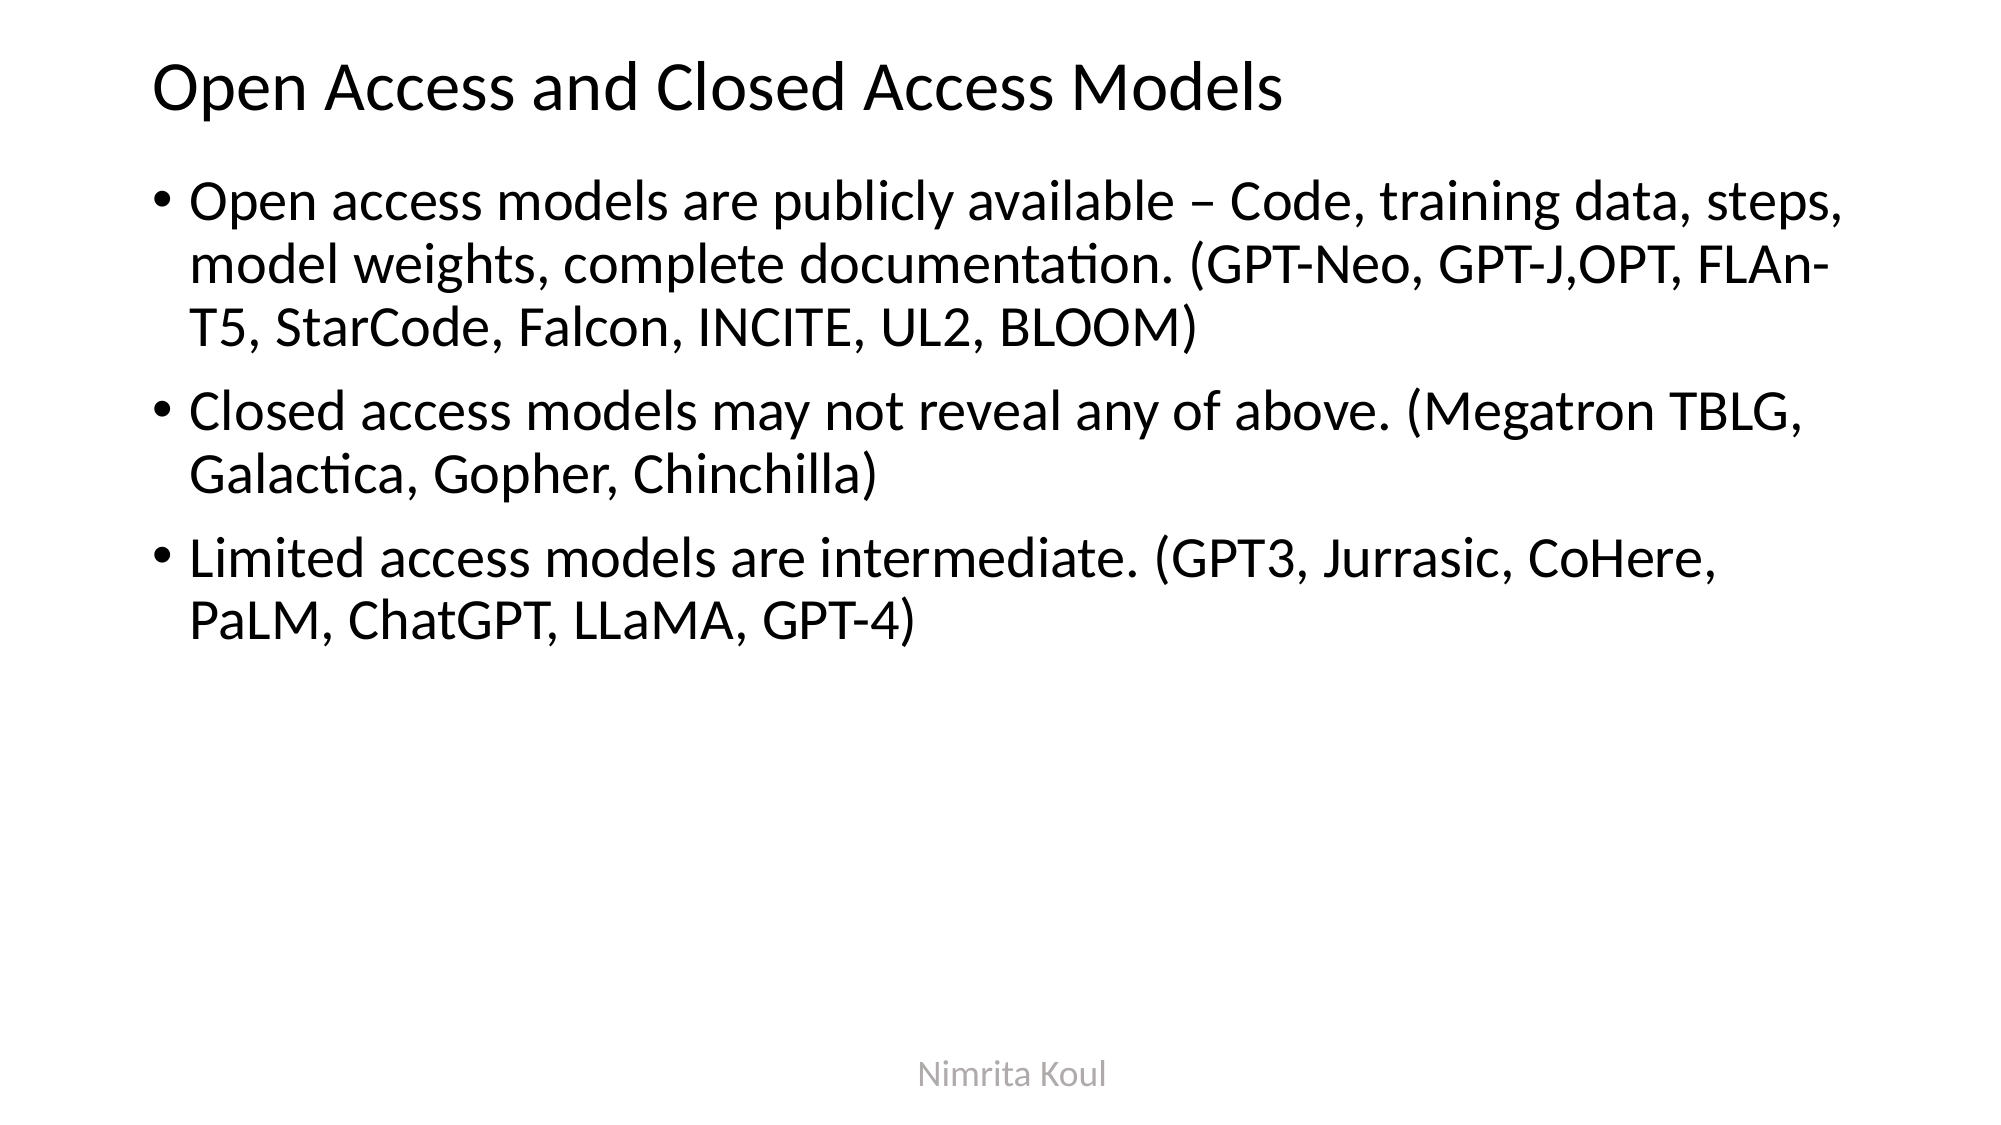

# Open Access and Closed Access Models
Open access models are publicly available – Code, training data, steps, model weights, complete documentation. (GPT-Neo, GPT-J,OPT, FLAn-T5, StarCode, Falcon, INCITE, UL2, BLOOM)
Closed access models may not reveal any of above. (Megatron TBLG, Galactica, Gopher, Chinchilla)
Limited access models are intermediate. (GPT3, Jurrasic, CoHere, PaLM, ChatGPT, LLaMA, GPT-4)